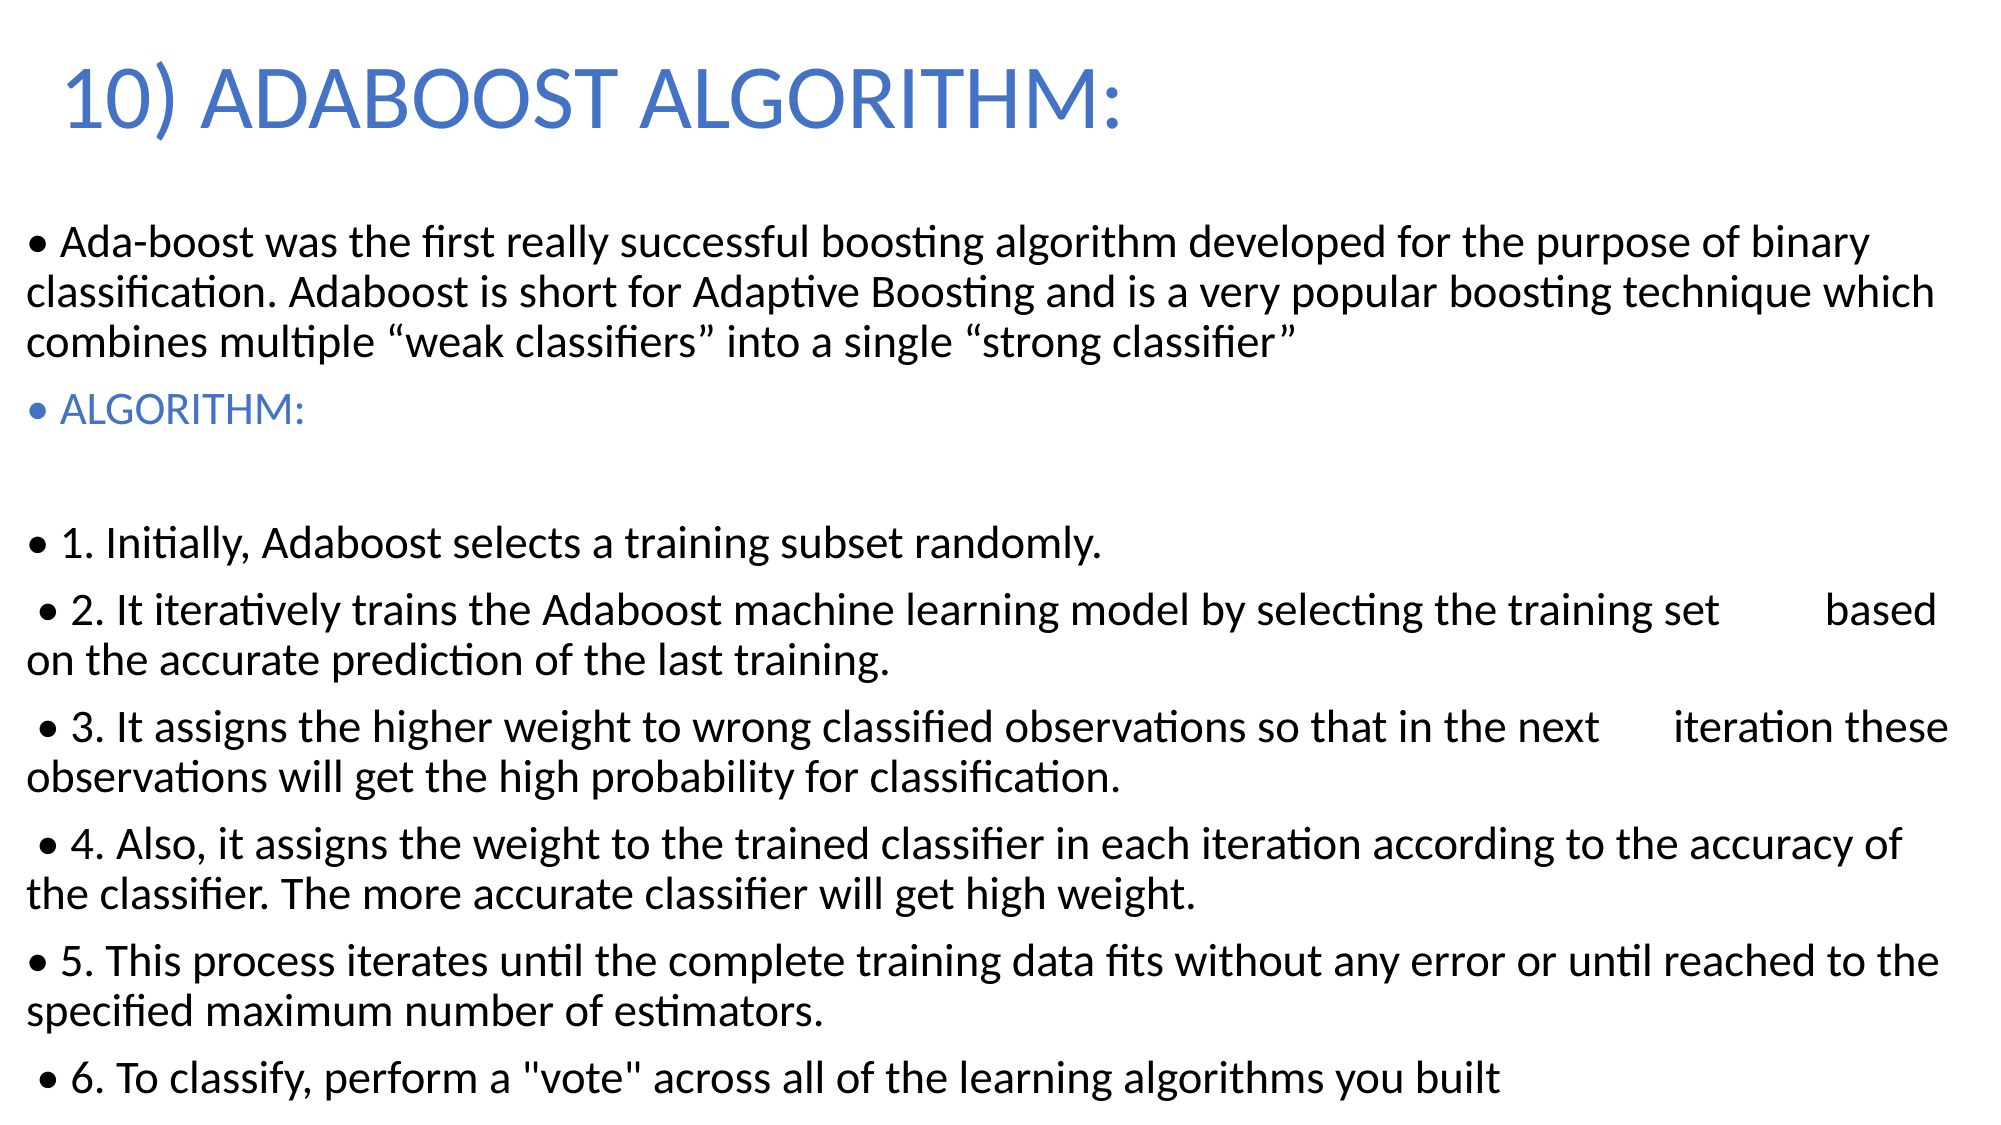

# 10) ADABOOST ALGORITHM:
• Ada-boost was the first really successful boosting algorithm developed for the purpose of binary classification. Adaboost is short for Adaptive Boosting and is a very popular boosting technique which combines multiple “weak classifiers” into a single “strong classifier”
• ALGORITHM:

• 1. Initially, Adaboost selects a training subset randomly.
 • 2. It iteratively trains the Adaboost machine learning model by selecting the training set          based on the accurate prediction of the last training.
 • 3. It assigns the higher weight to wrong classified observations so that in the next       iteration these observations will get the high probability for classification.
 • 4. Also, it assigns the weight to the trained classifier in each iteration according to the accuracy of the classifier. The more accurate classifier will get high weight.
• 5. This process iterates until the complete training data fits without any error or until reached to the specified maximum number of estimators.
 • 6. To classify, perform a "vote" across all of the learning algorithms you built